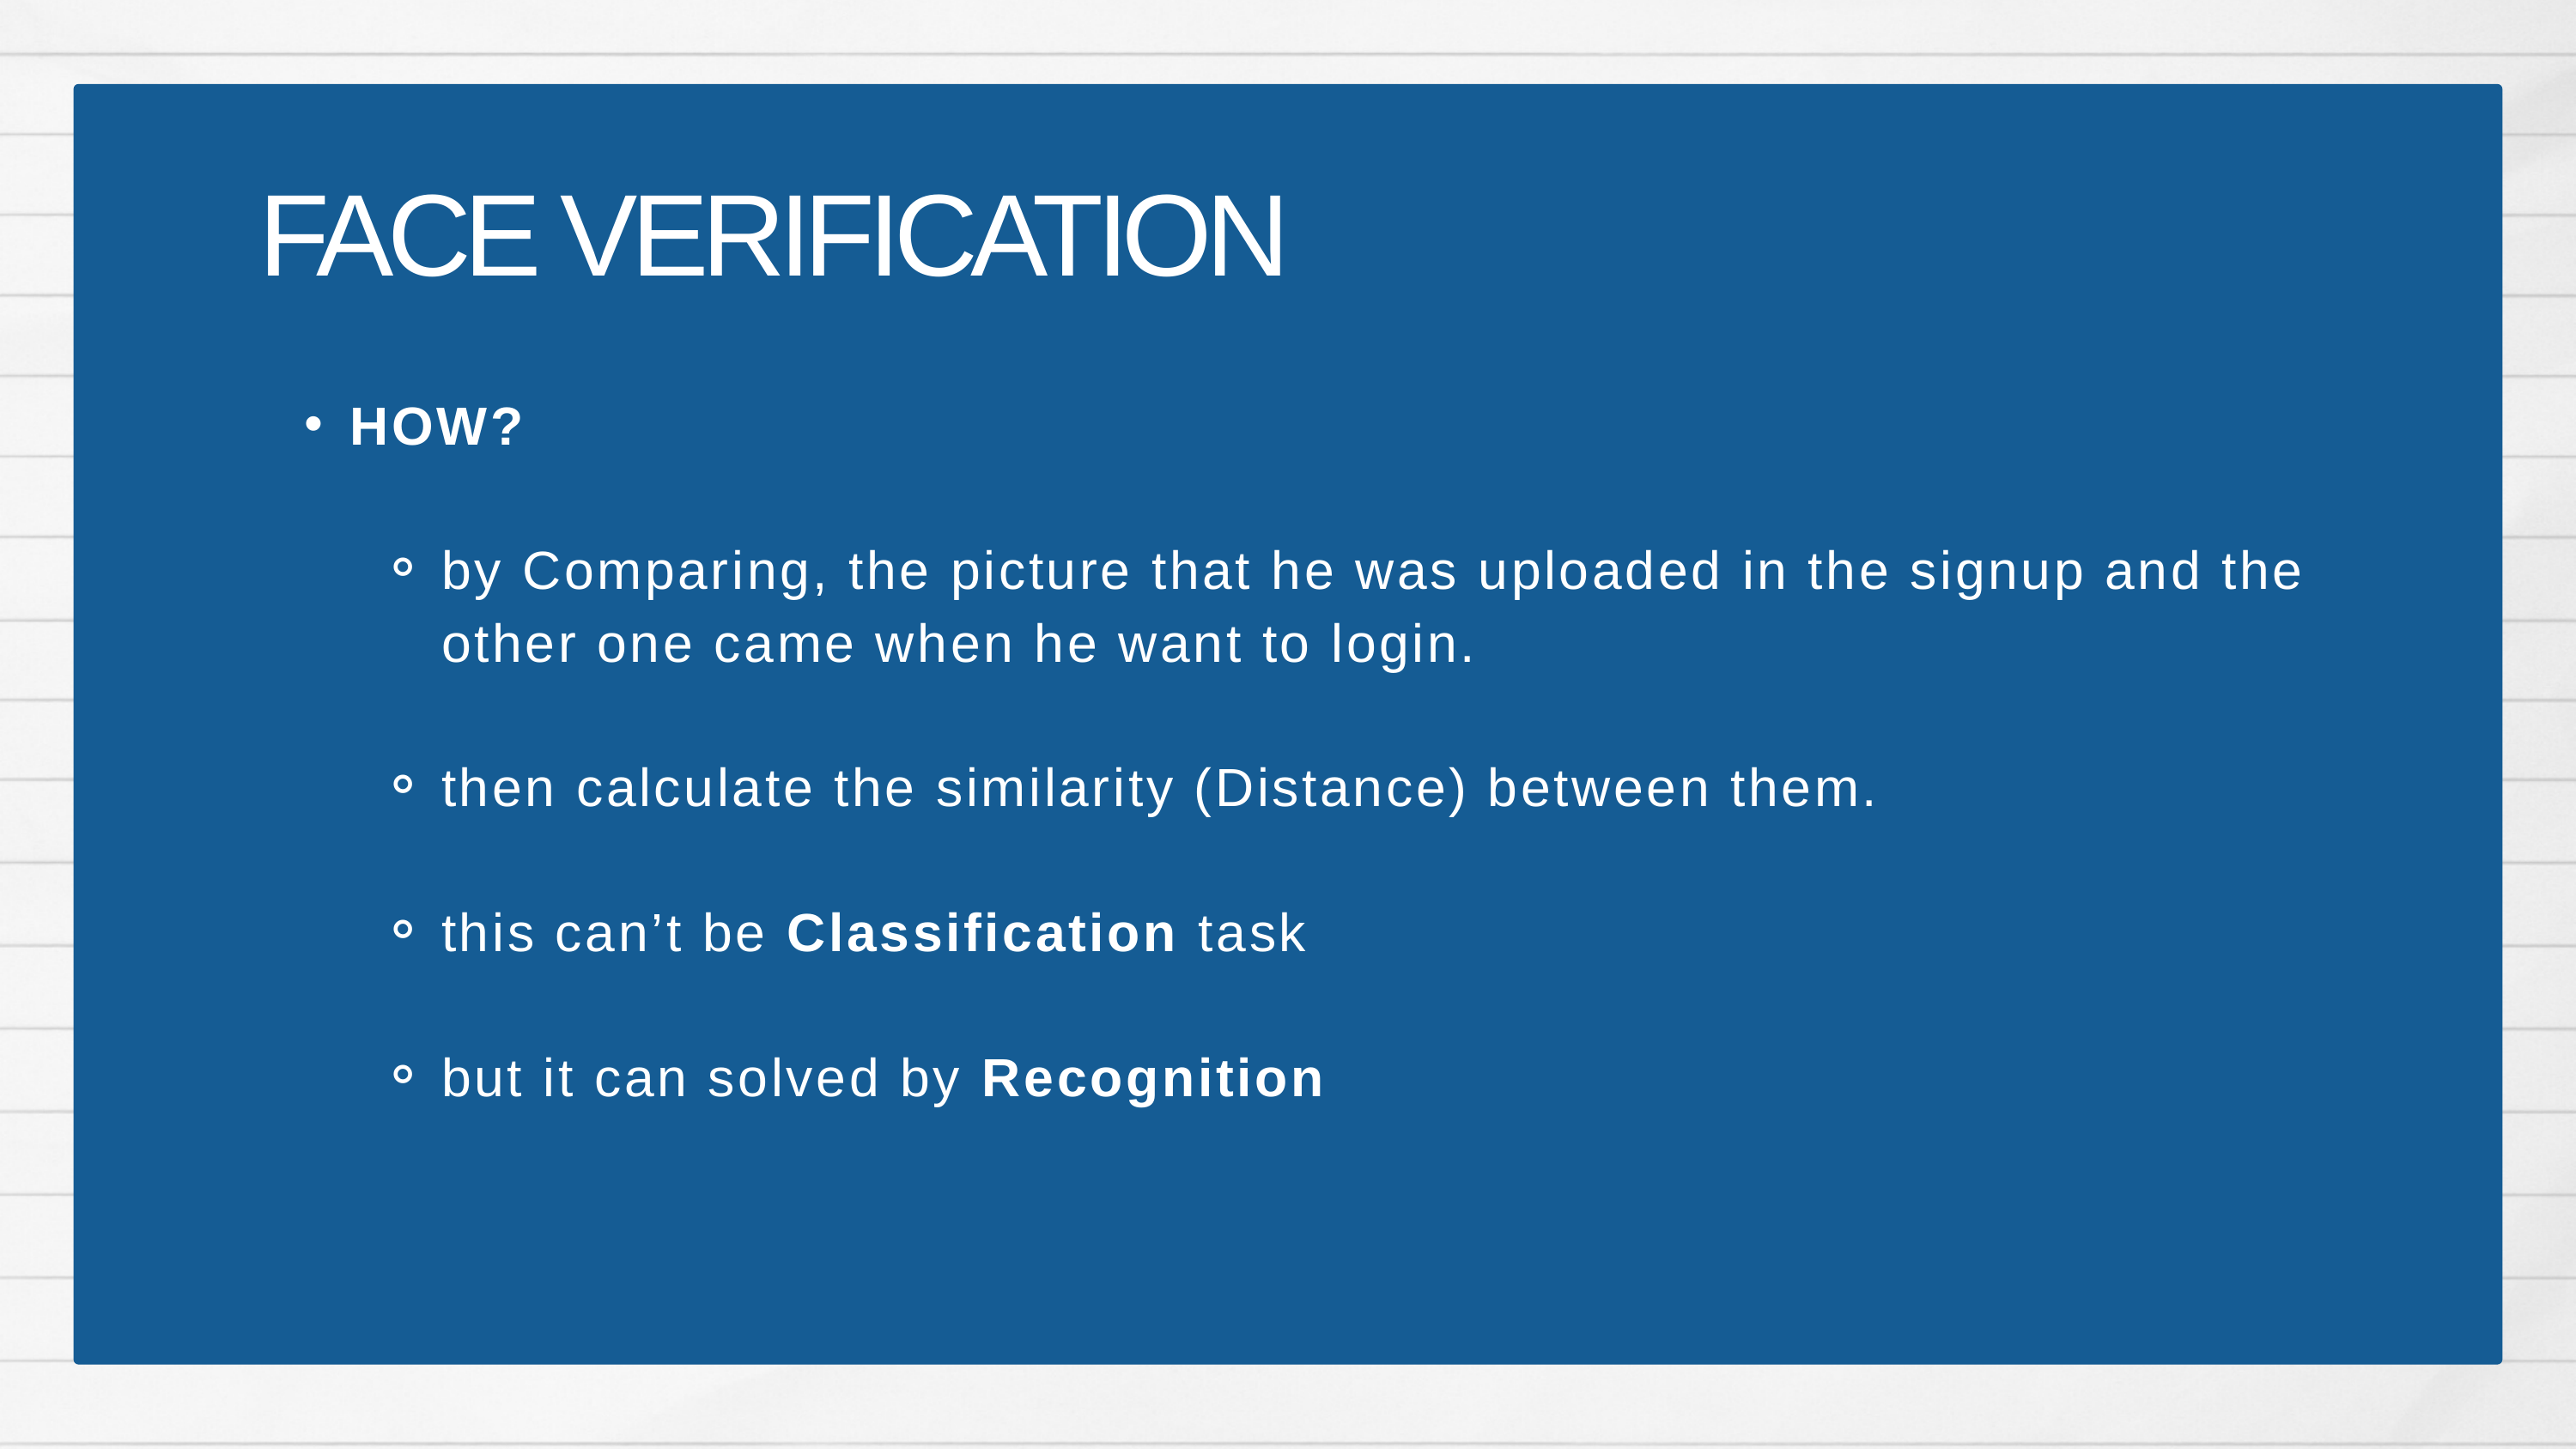

FACE VERIFICATION
HOW?

by Comparing, the picture that he was uploaded in the signup and the other one came when he want to login.

then calculate the similarity (Distance) between them.

this can’t be Classification task

but it can solved by Recognition